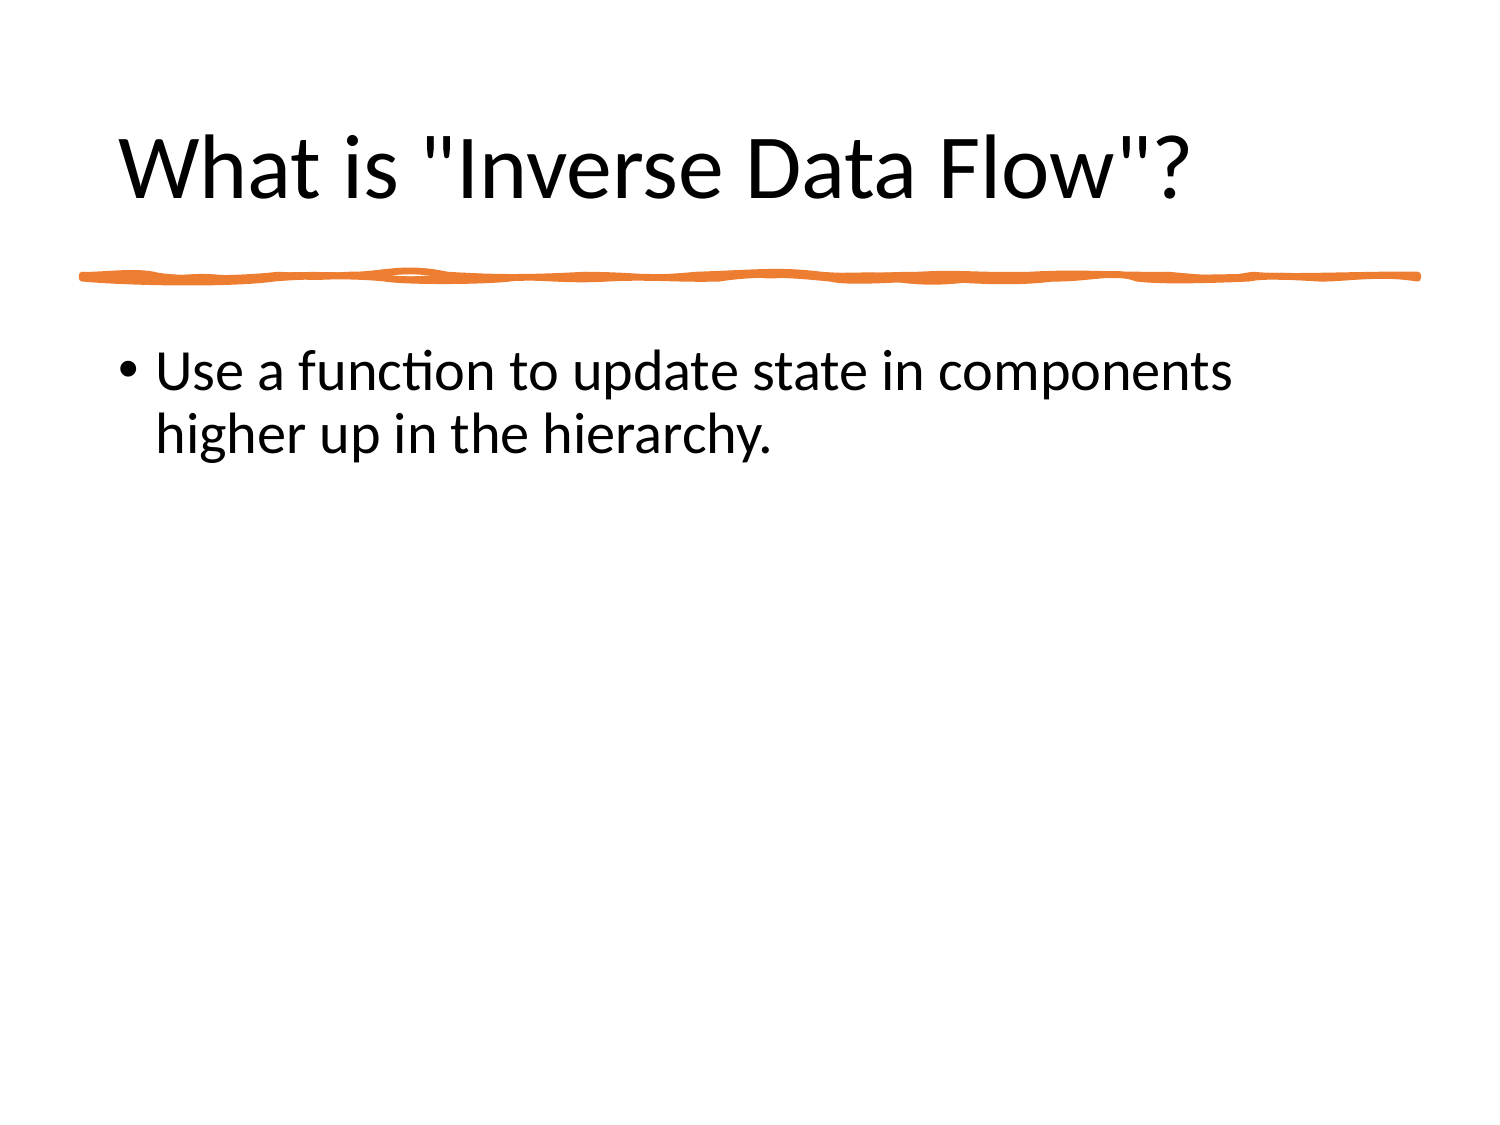

# What is "Inverse Data Flow"?
Use a function to update state in components higher up in the hierarchy.